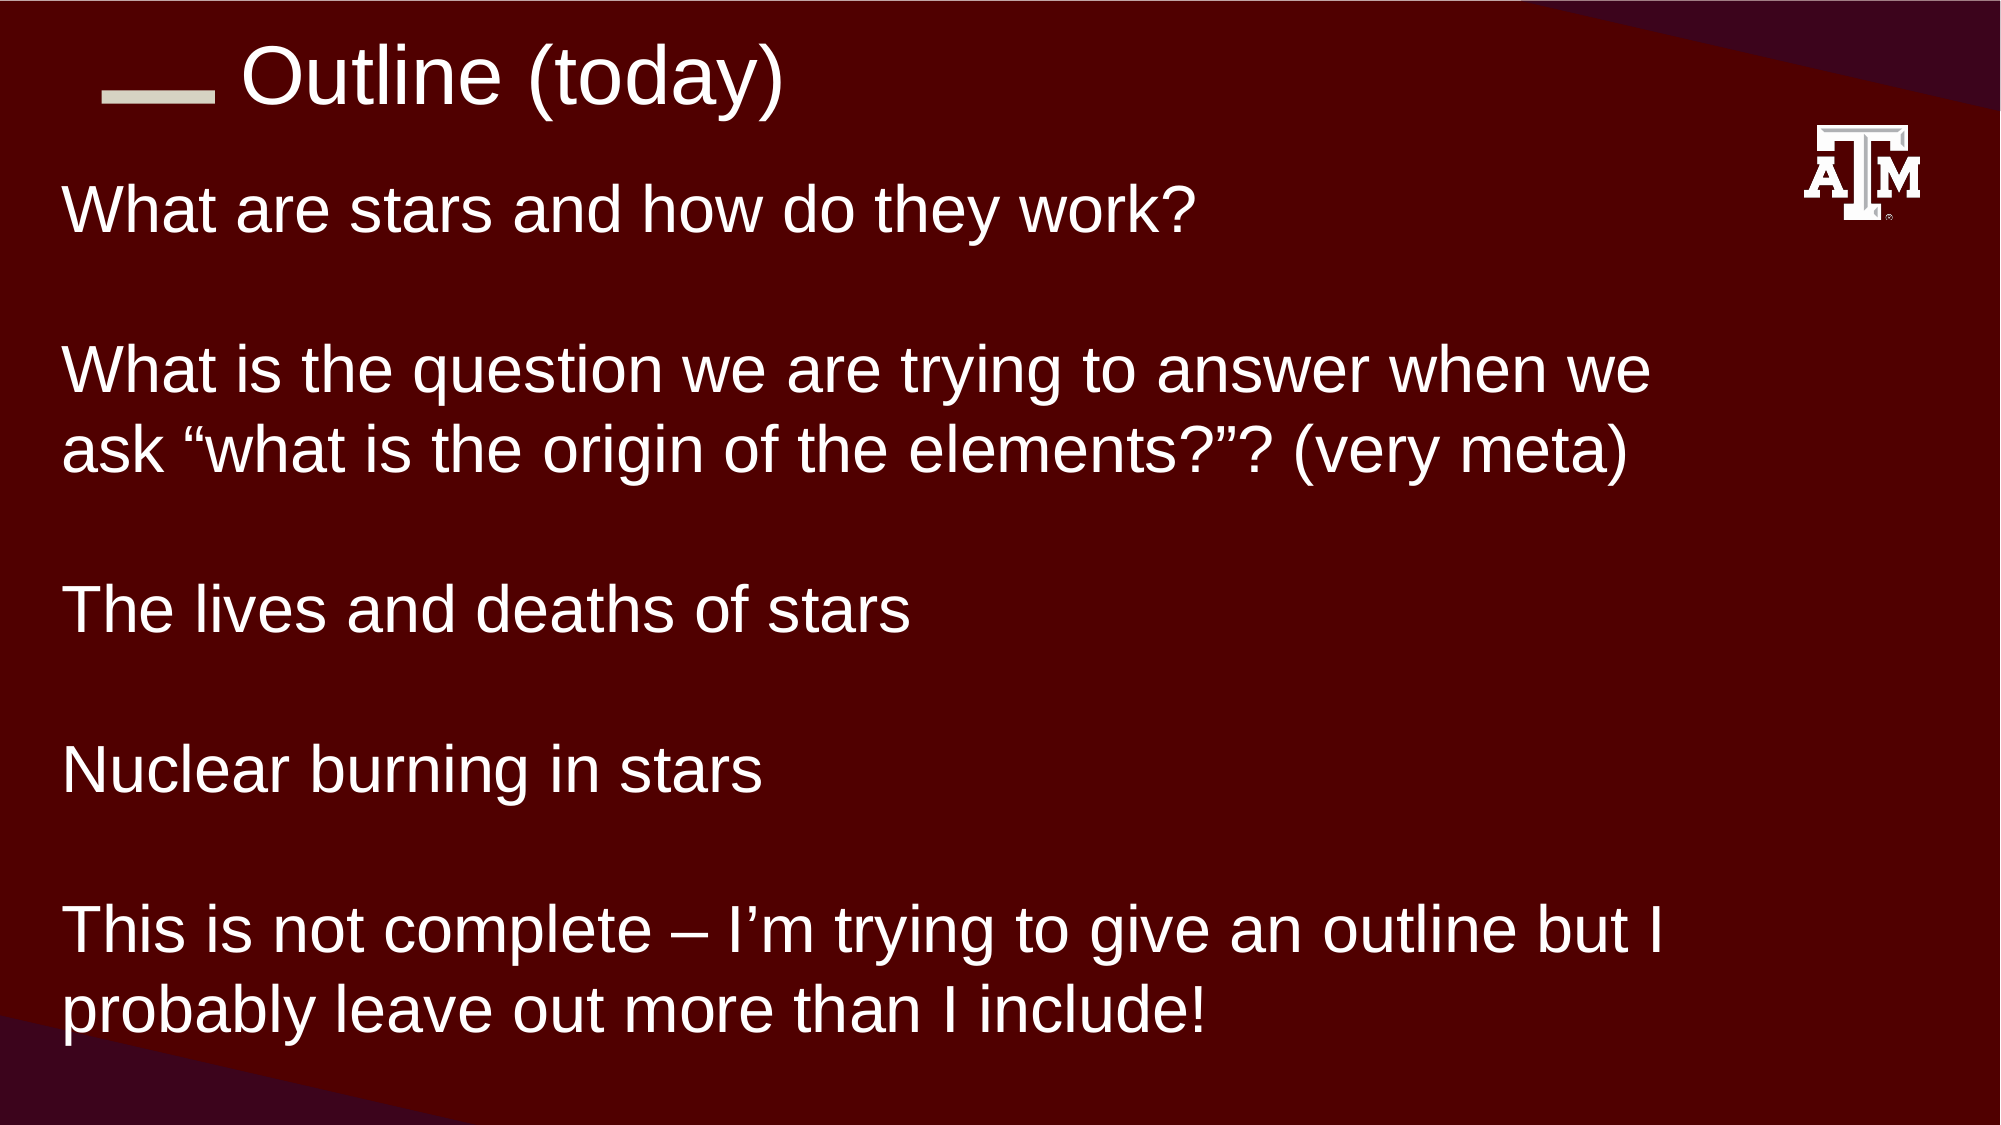

Outline (today)
What are stars and how do they work?

What is the question we are trying to answer when we ask “what is the origin of the elements?”? (very meta)

The lives and deaths of stars

Nuclear burning in stars

This is not complete – I’m trying to give an outline but I probably leave out more than I include!